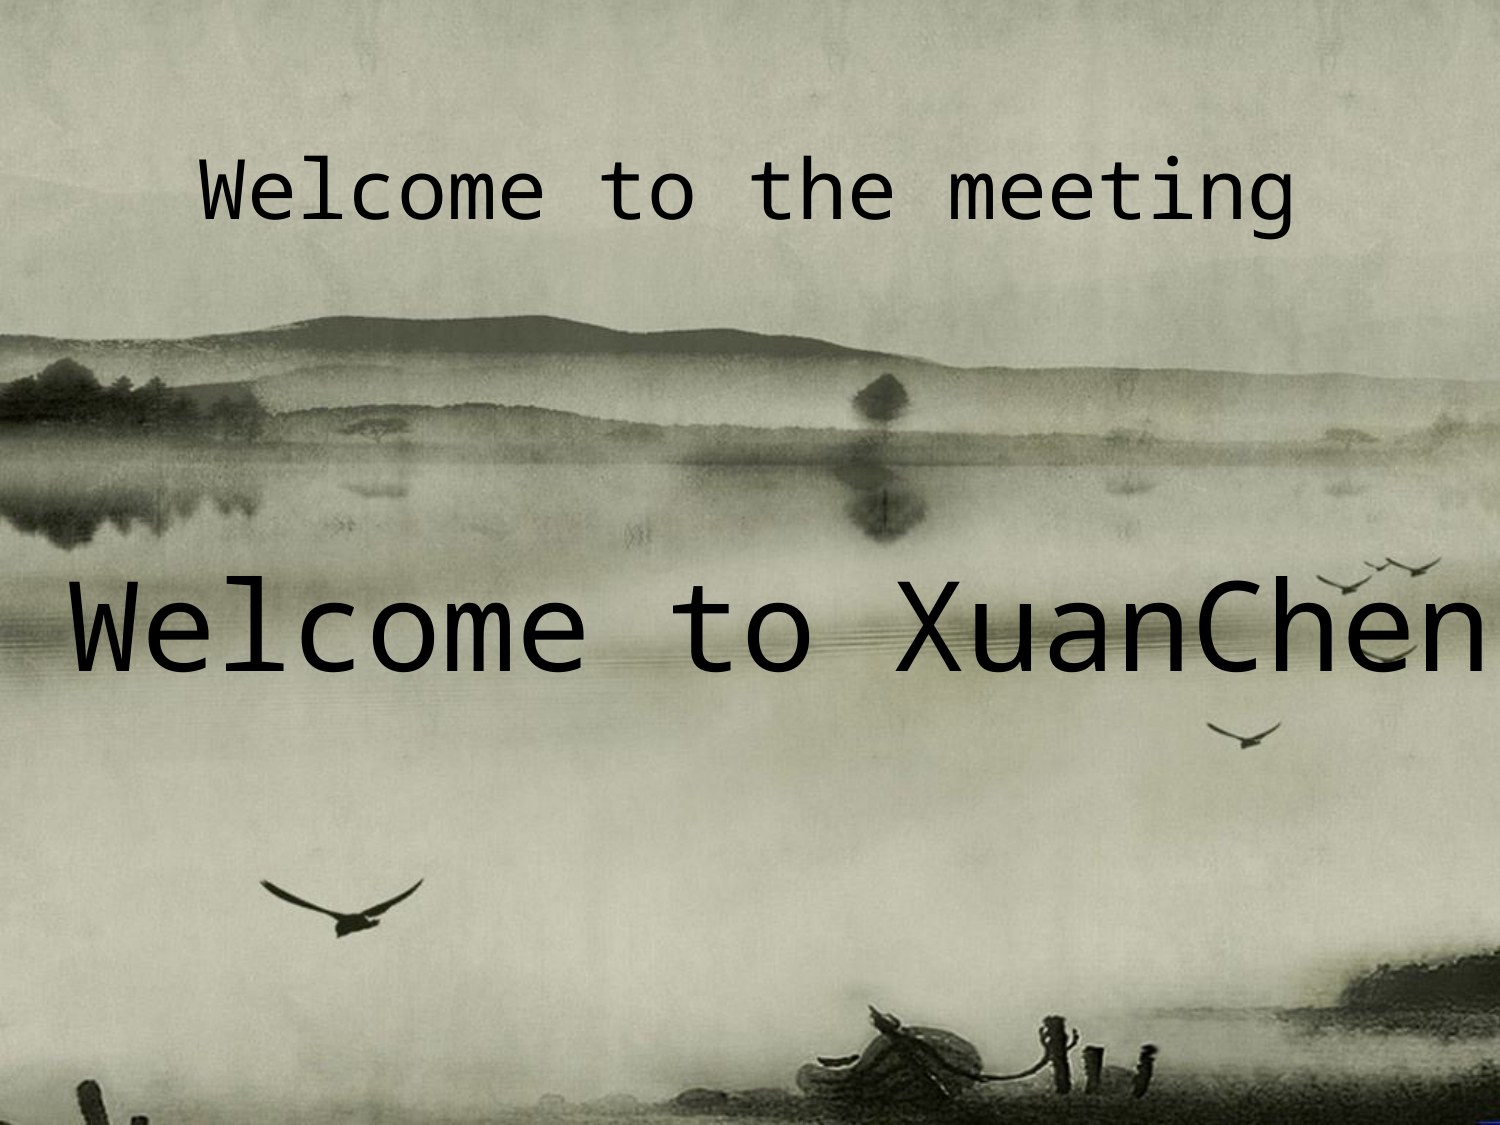

Welcome to the meeting
Welcome to XuanChen